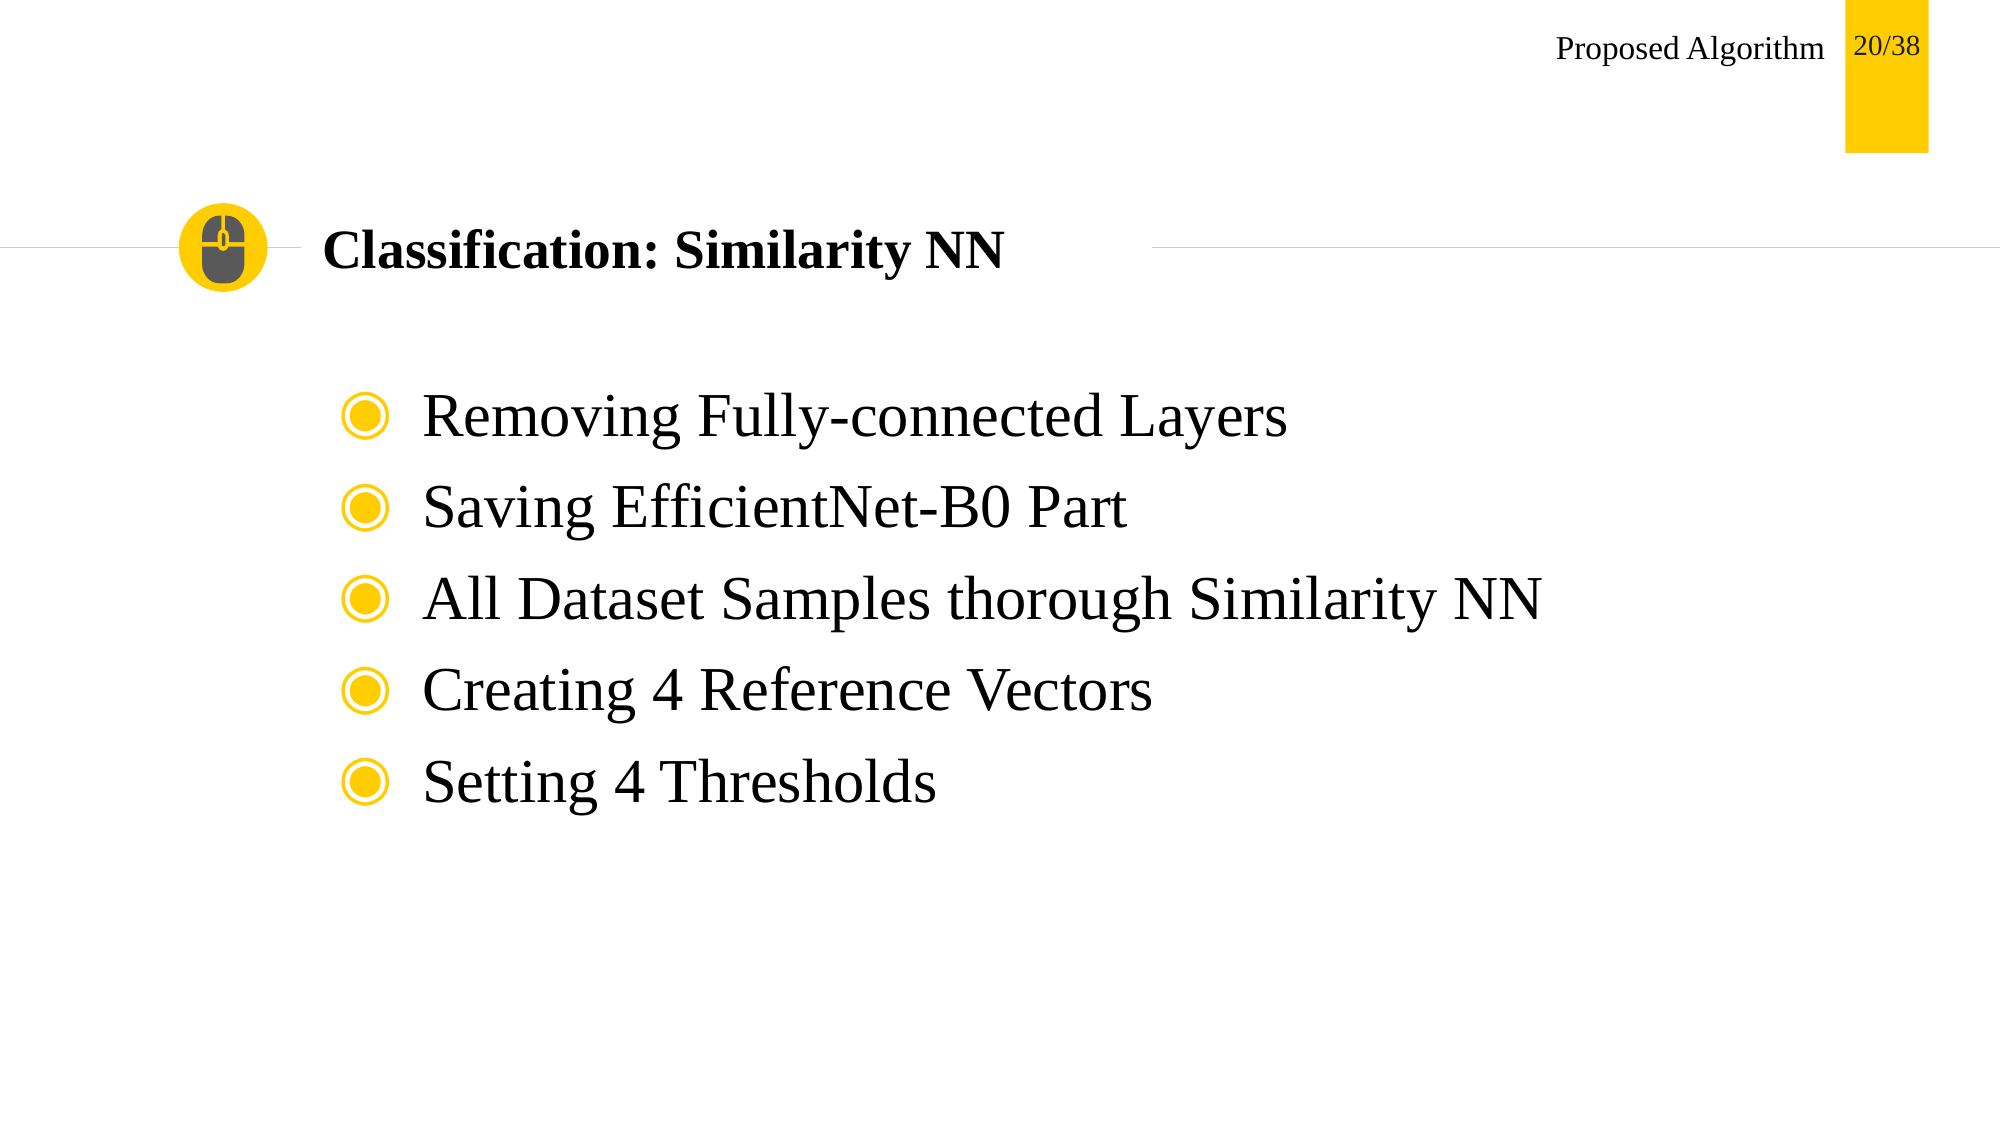

Proposed Algorithm
20/38
# Classification: Similarity NN

Removing Fully-connected Layers
Saving EfficientNet-B0 Part
All Dataset Samples thorough Similarity NN
Creating 4 Reference Vectors
Setting 4 Thresholds